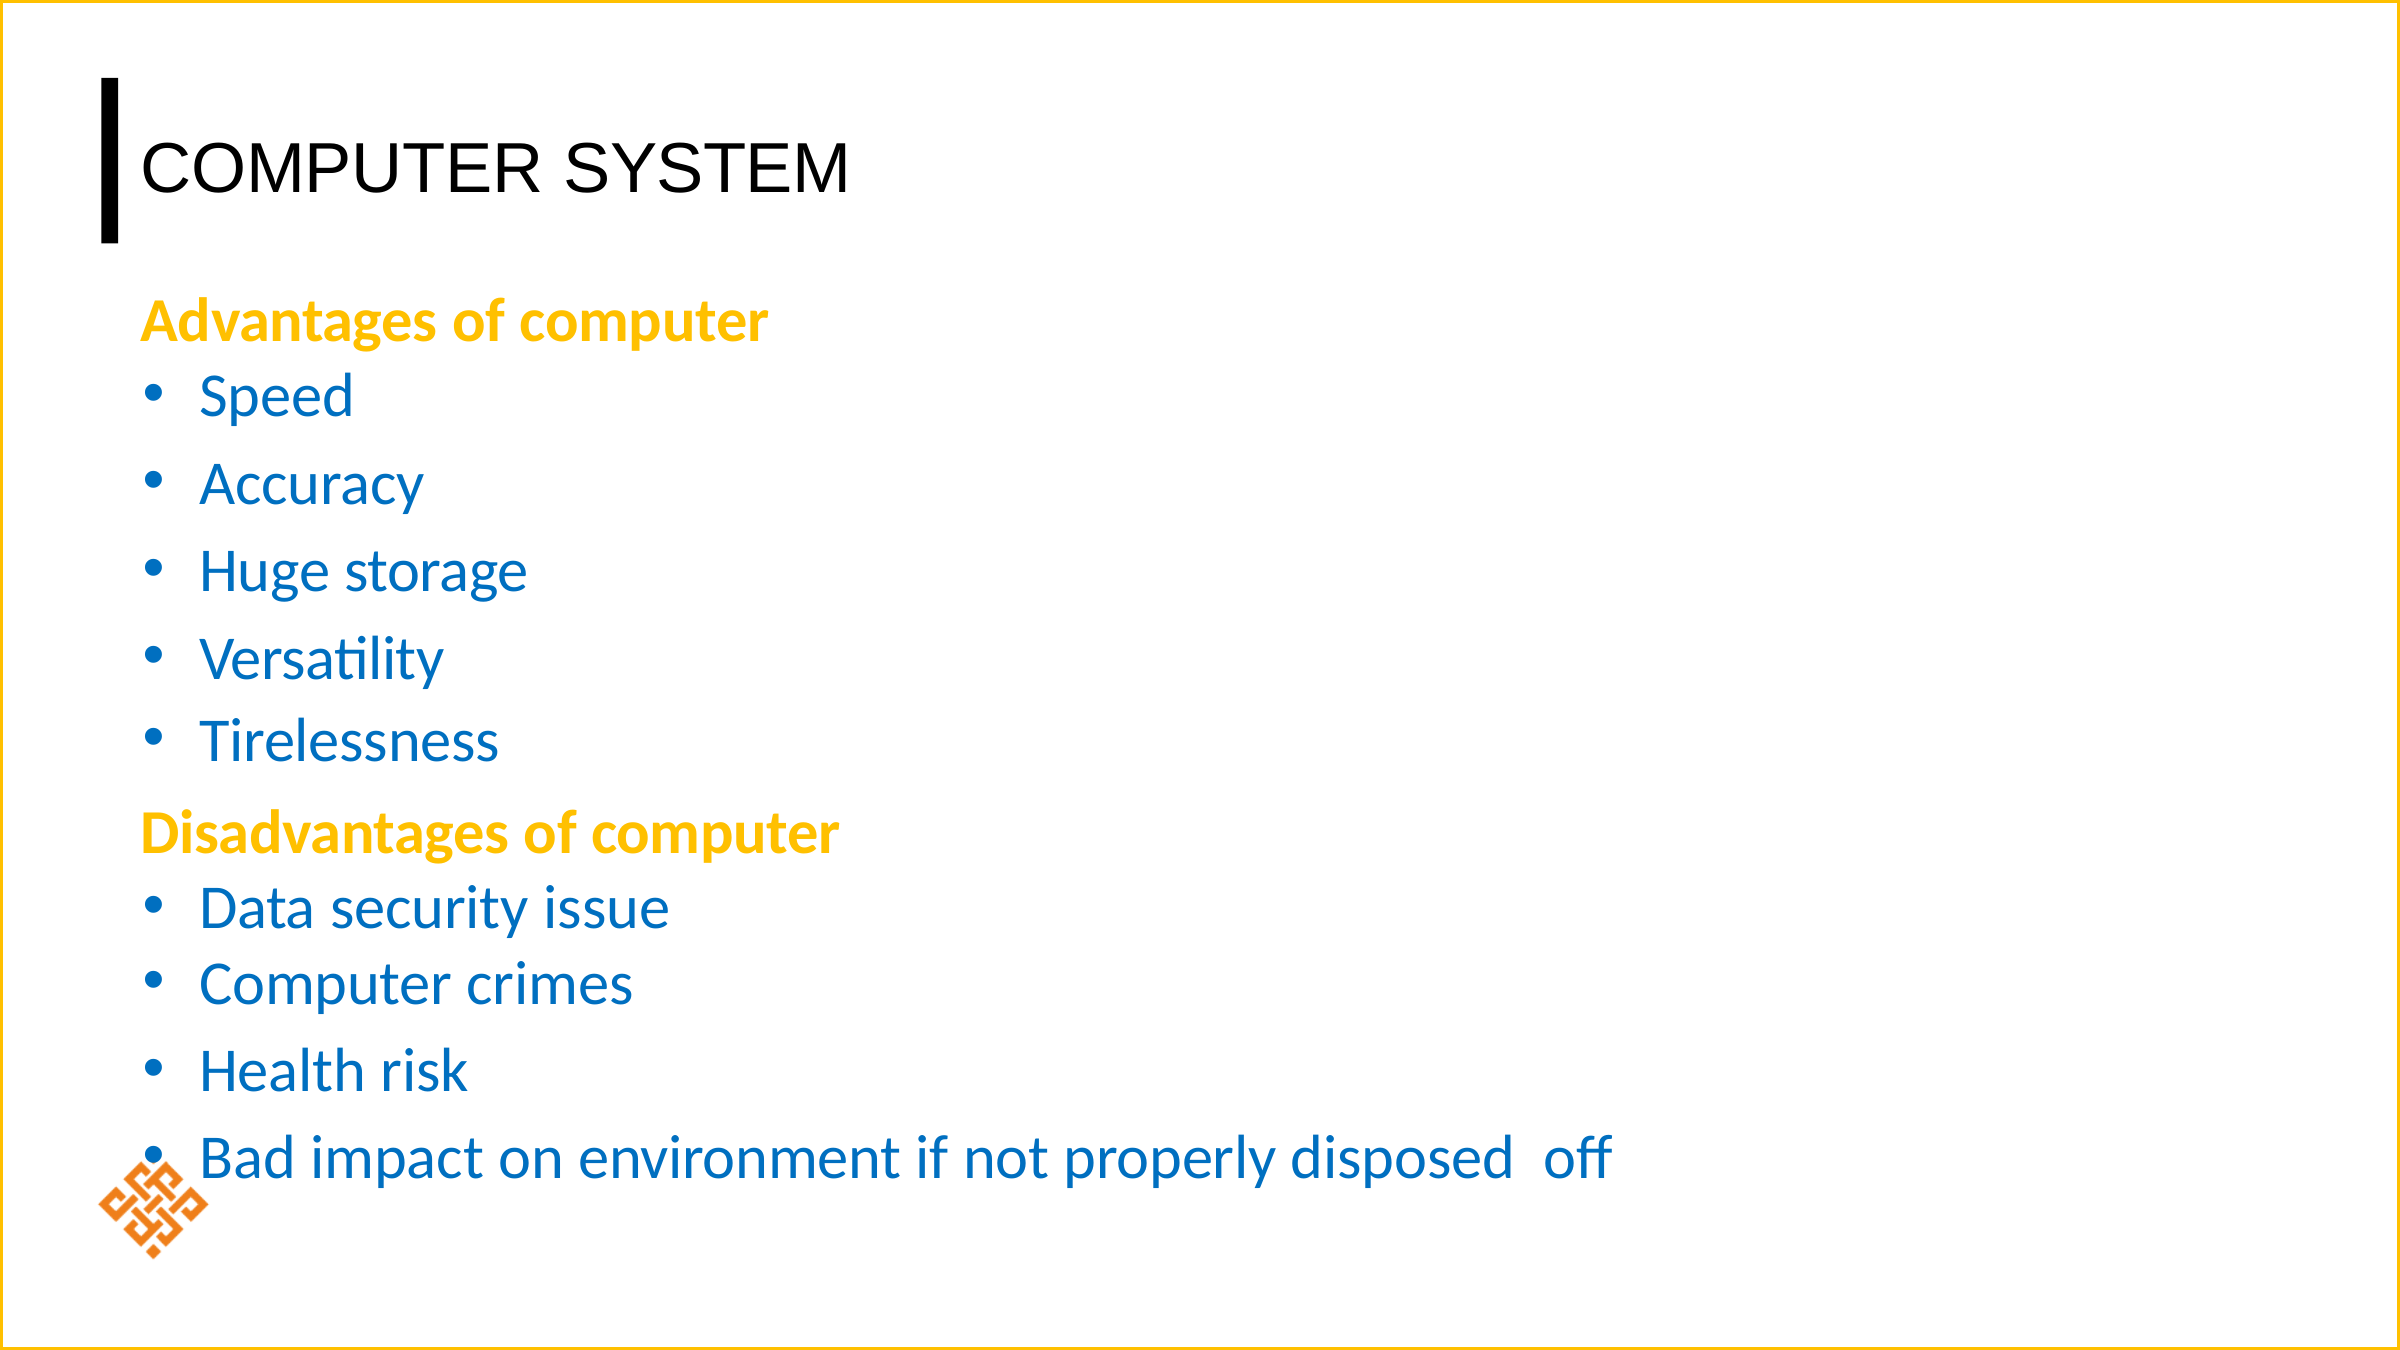

# Computer System
Advantages of computer
Speed
Accuracy
Huge storage
Versatility
Tirelessness
Disadvantages of computer
Data security issue
Computer crimes
Health risk
Bad impact on environment if not properly disposed  off